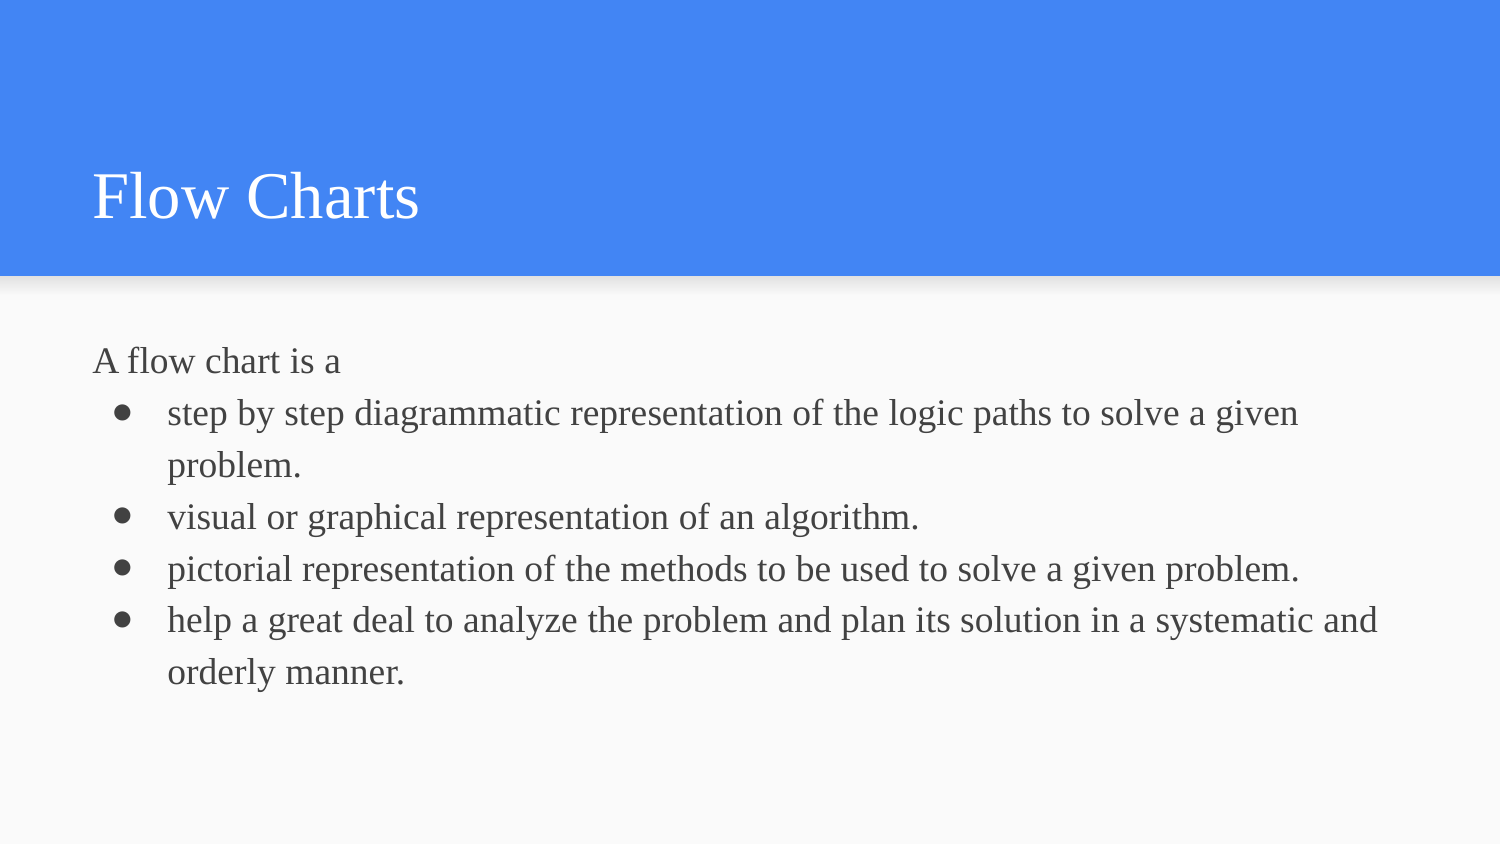

# Flow Charts
A flow chart is a
step by step diagrammatic representation of the logic paths to solve a given problem.
visual or graphical representation of an algorithm.
pictorial representation of the methods to be used to solve a given problem.
help a great deal to analyze the problem and plan its solution in a systematic and orderly manner.